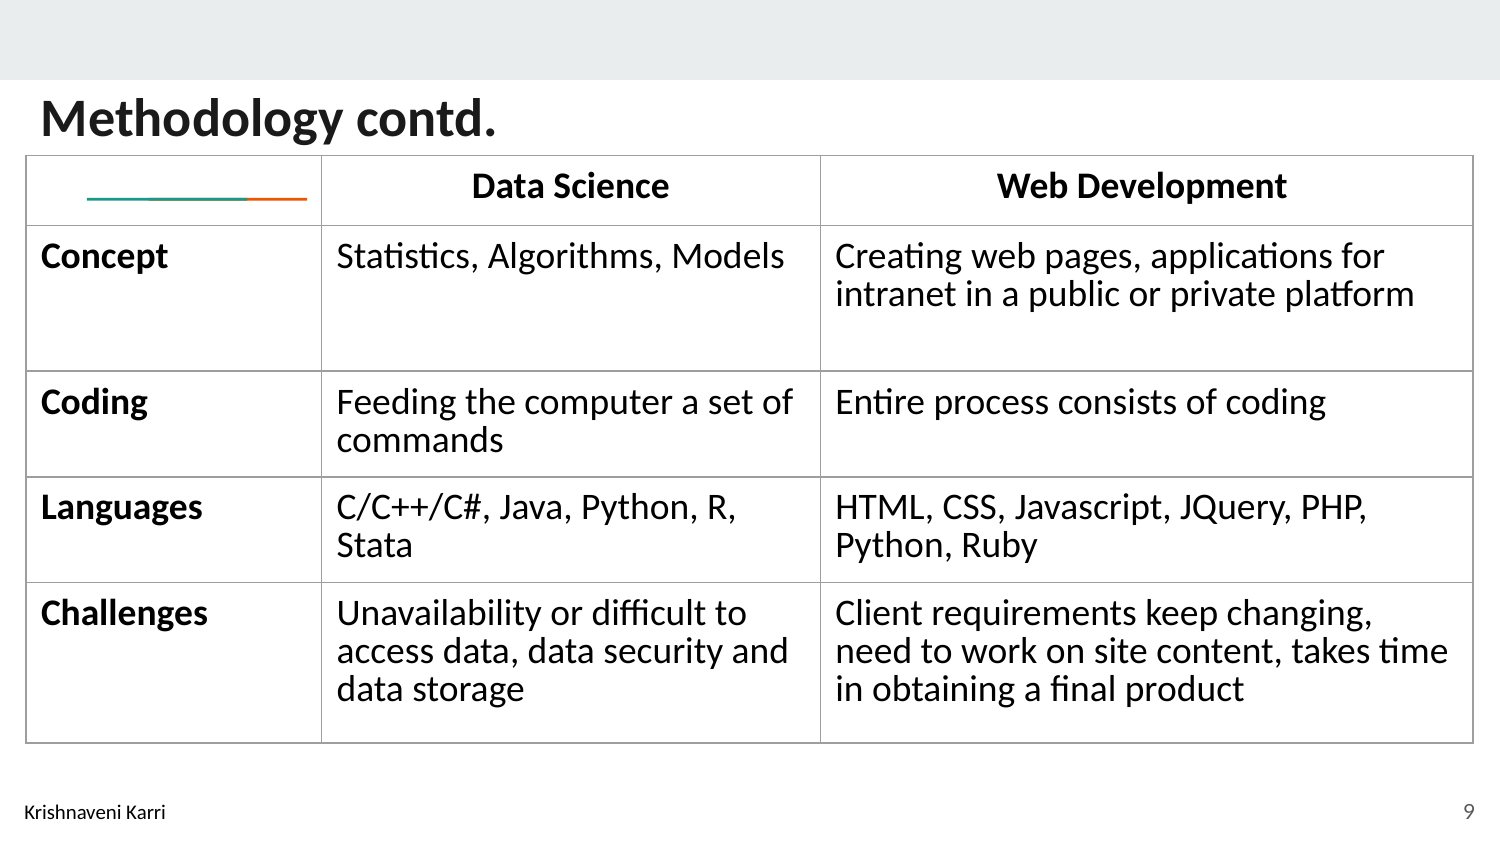

Methodology contd.
|  | Data Science | Web Development |
| --- | --- | --- |
| Concept | Statistics, Algorithms, Models | Creating web pages, applications for intranet in a public or private platform |
| Coding | Feeding the computer a set of commands | Entire process consists of coding |
| Languages | C/C++/C#, Java, Python, R, Stata | HTML, CSS, Javascript, JQuery, PHP, Python, Ruby |
| Challenges | Unavailability or difficult to access data, data security and data storage | Client requirements keep changing, need to work on site content, takes time in obtaining a final product |
9
Krishnaveni Karri